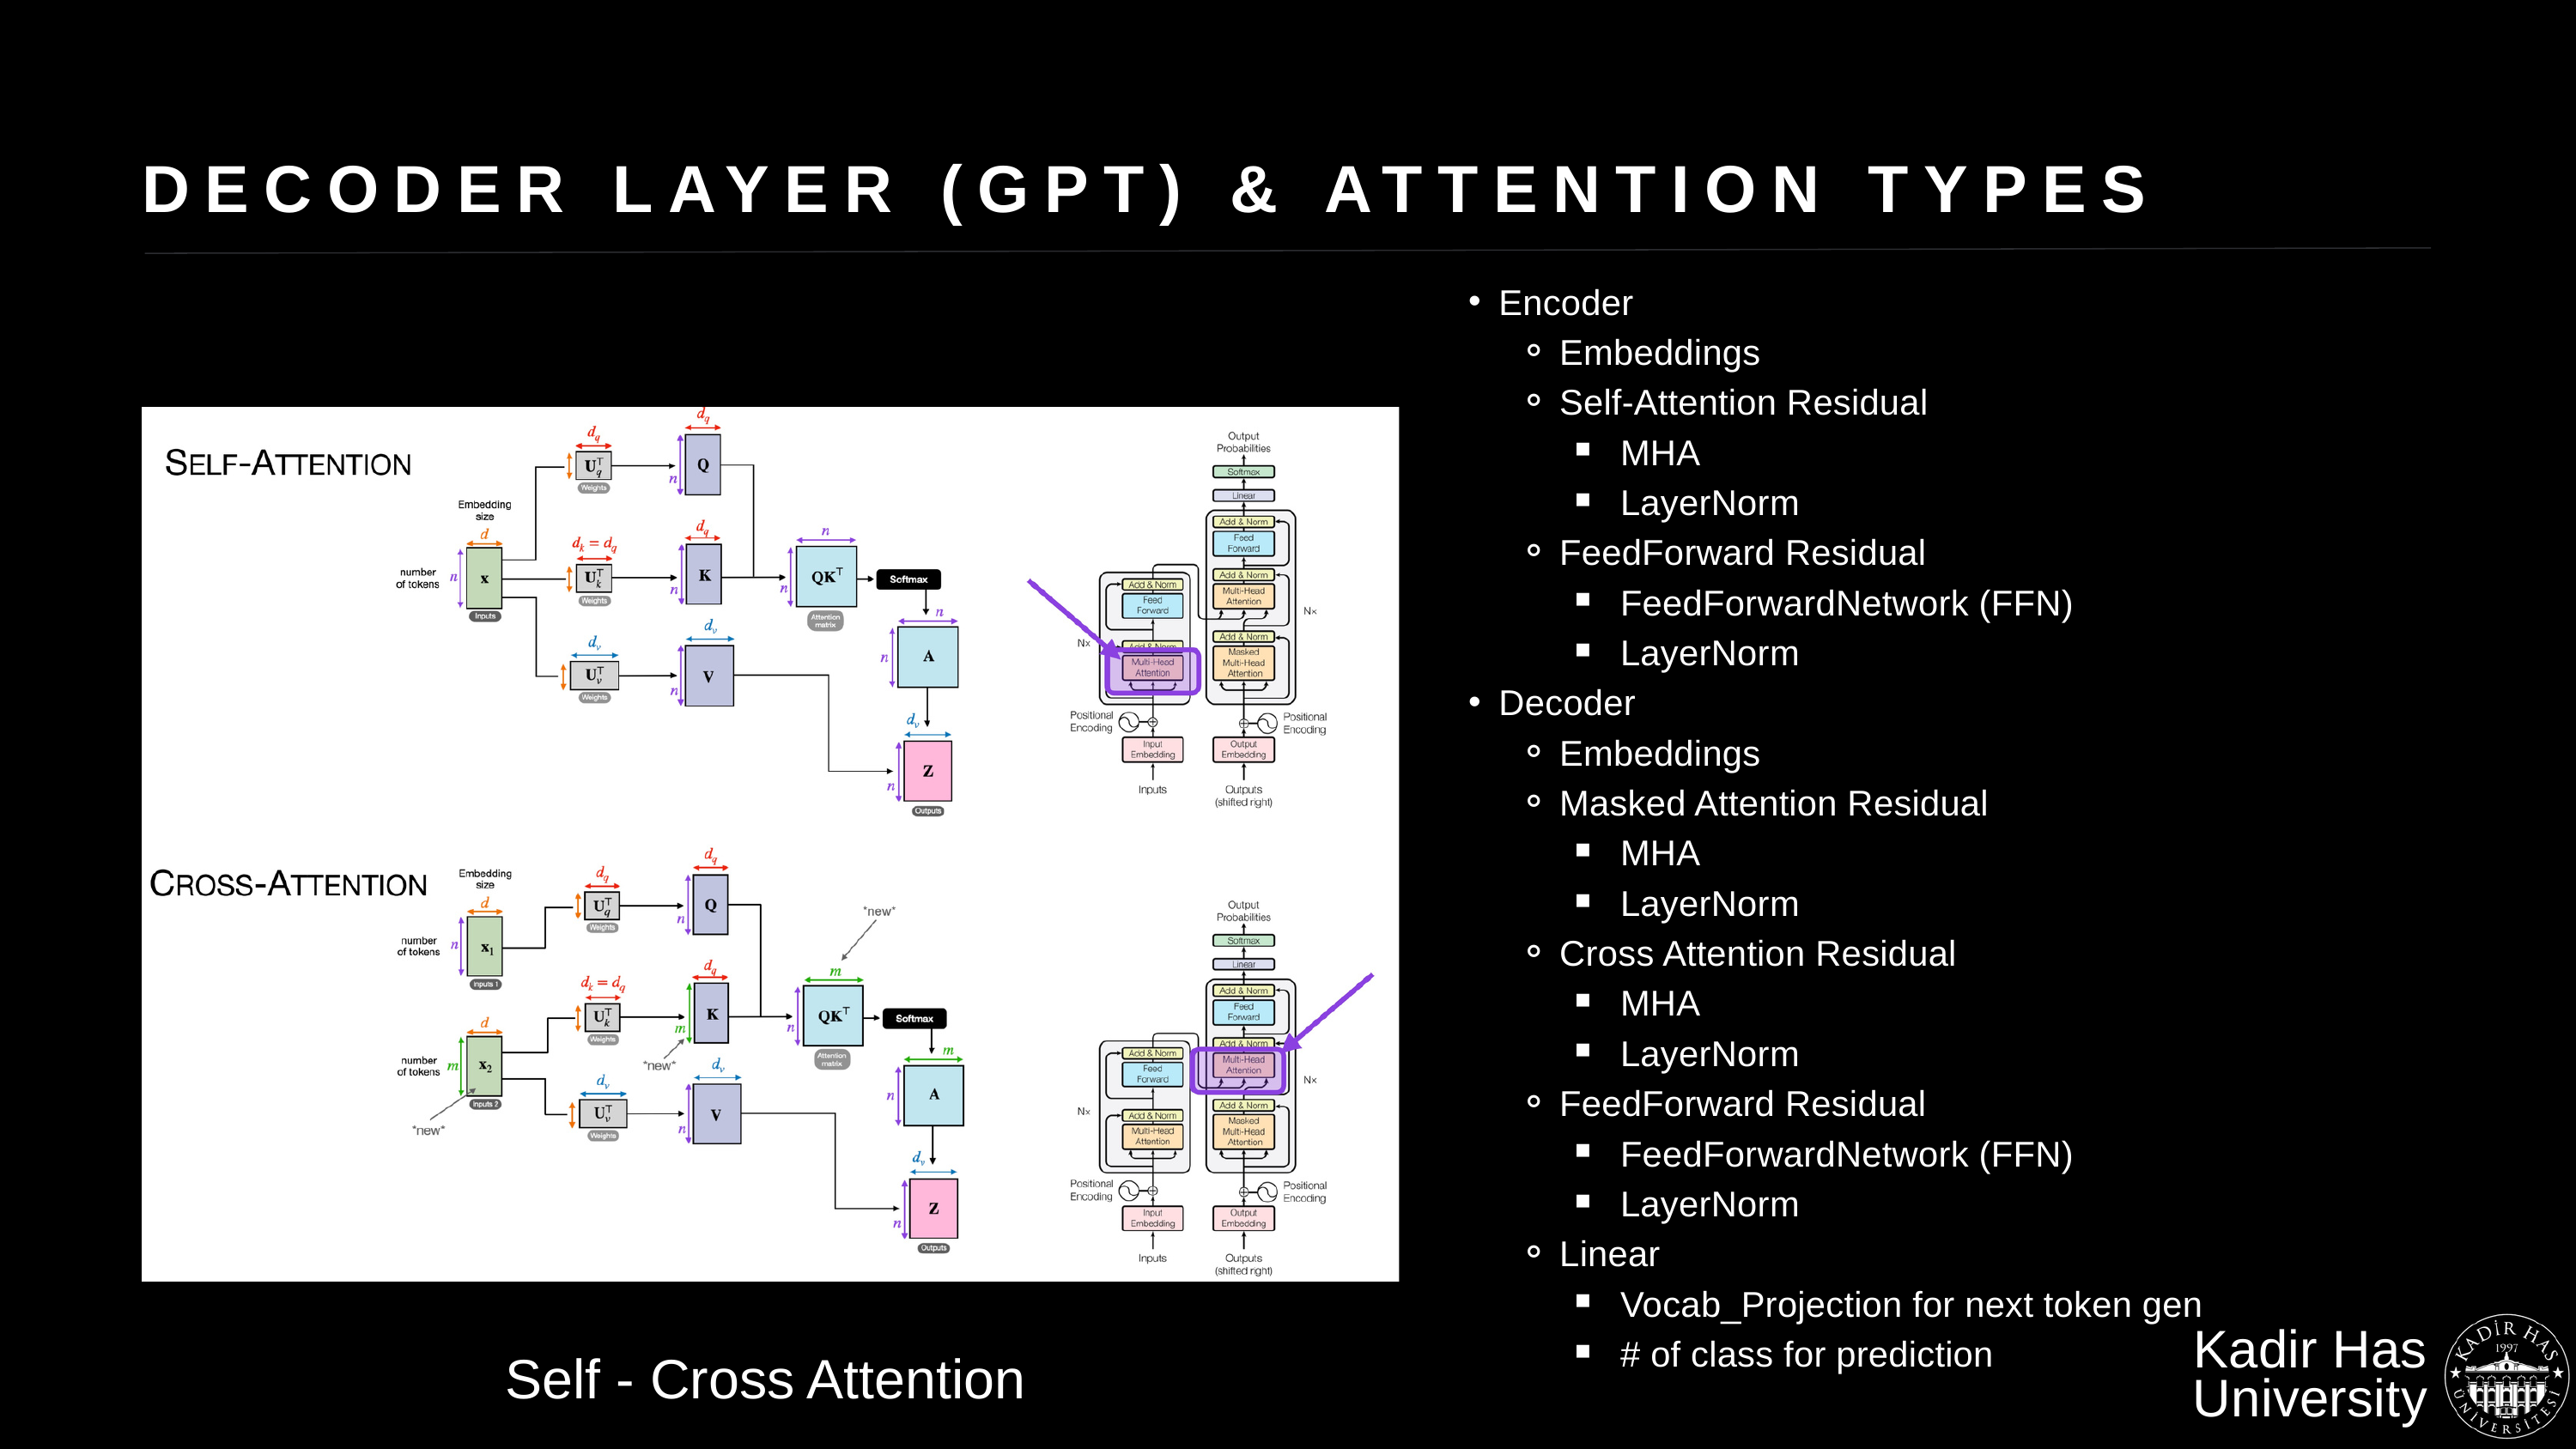

DECODER LAYER (GPT) & ATTENTION TYPES

Encoder
Embeddings
Self-Attention Residual
MHA
LayerNorm
FeedForward Residual
FeedForwardNetwork (FFN)
LayerNorm
Decoder
Embeddings
Masked Attention Residual
MHA
LayerNorm
Cross Attention Residual
MHA
LayerNorm
FeedForward Residual
FeedForwardNetwork (FFN)
LayerNorm
Linear
Vocab_Projection for next token gen
# of class for prediction

Self - Cross Attention

Kadir Has
University